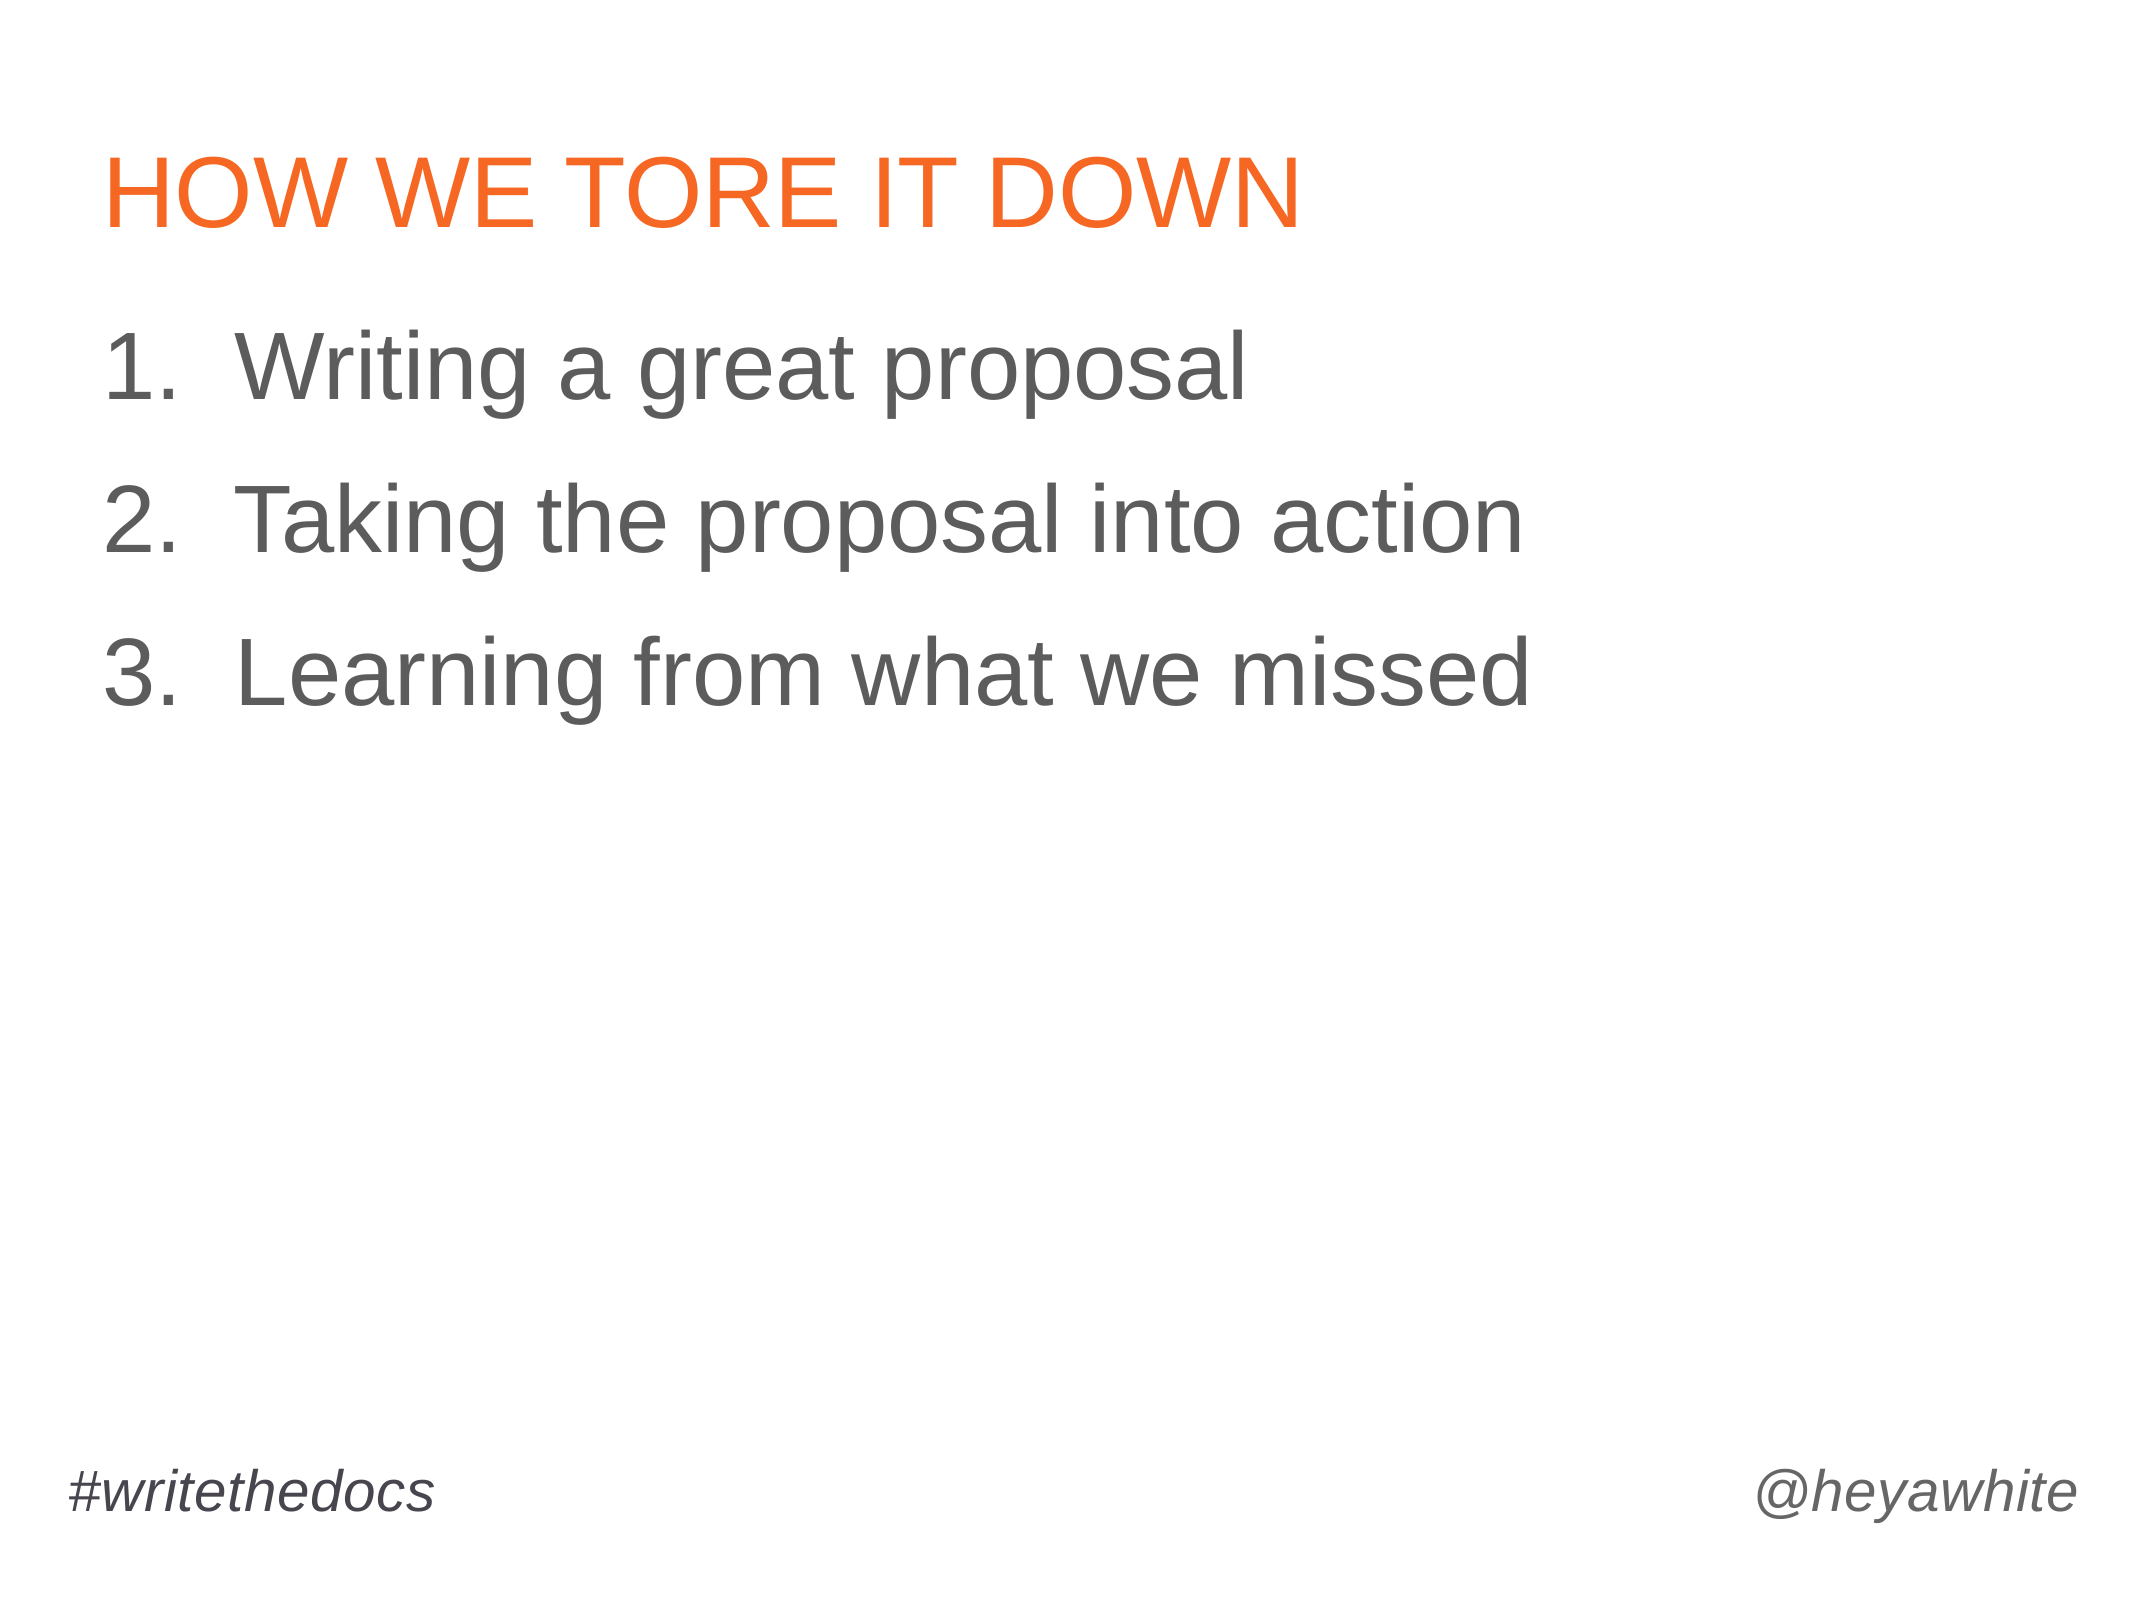

# How we TORE IT DOWN

1.  Writing a great proposal
2.  Taking the proposal into action
3.  Learning from what we missed